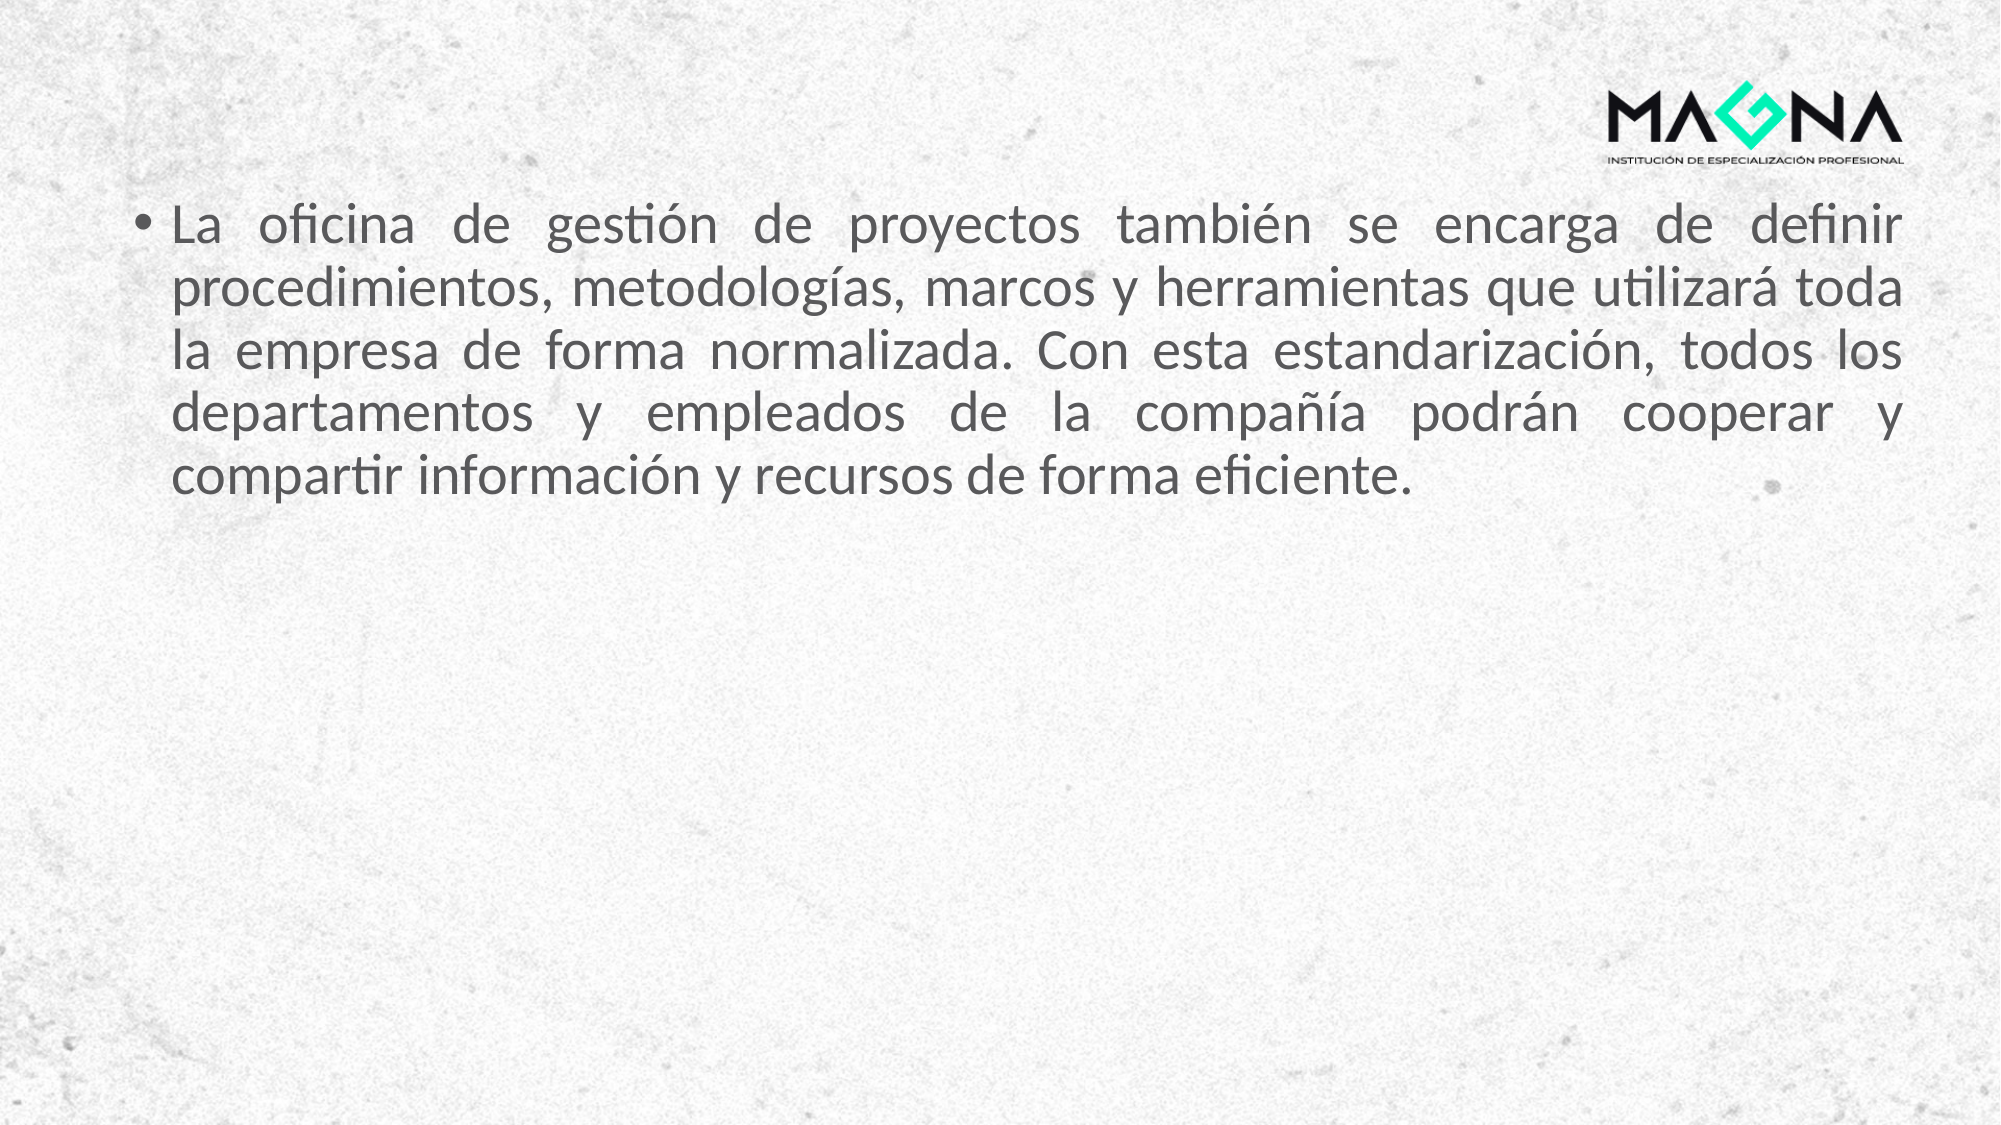

La oficina de gestión de proyectos también se encarga de definir procedimientos, metodologías, marcos y herramientas que utilizará toda la empresa de forma normalizada. Con esta estandarización, todos los departamentos y empleados de la compañía podrán cooperar y compartir información y recursos de forma eficiente.